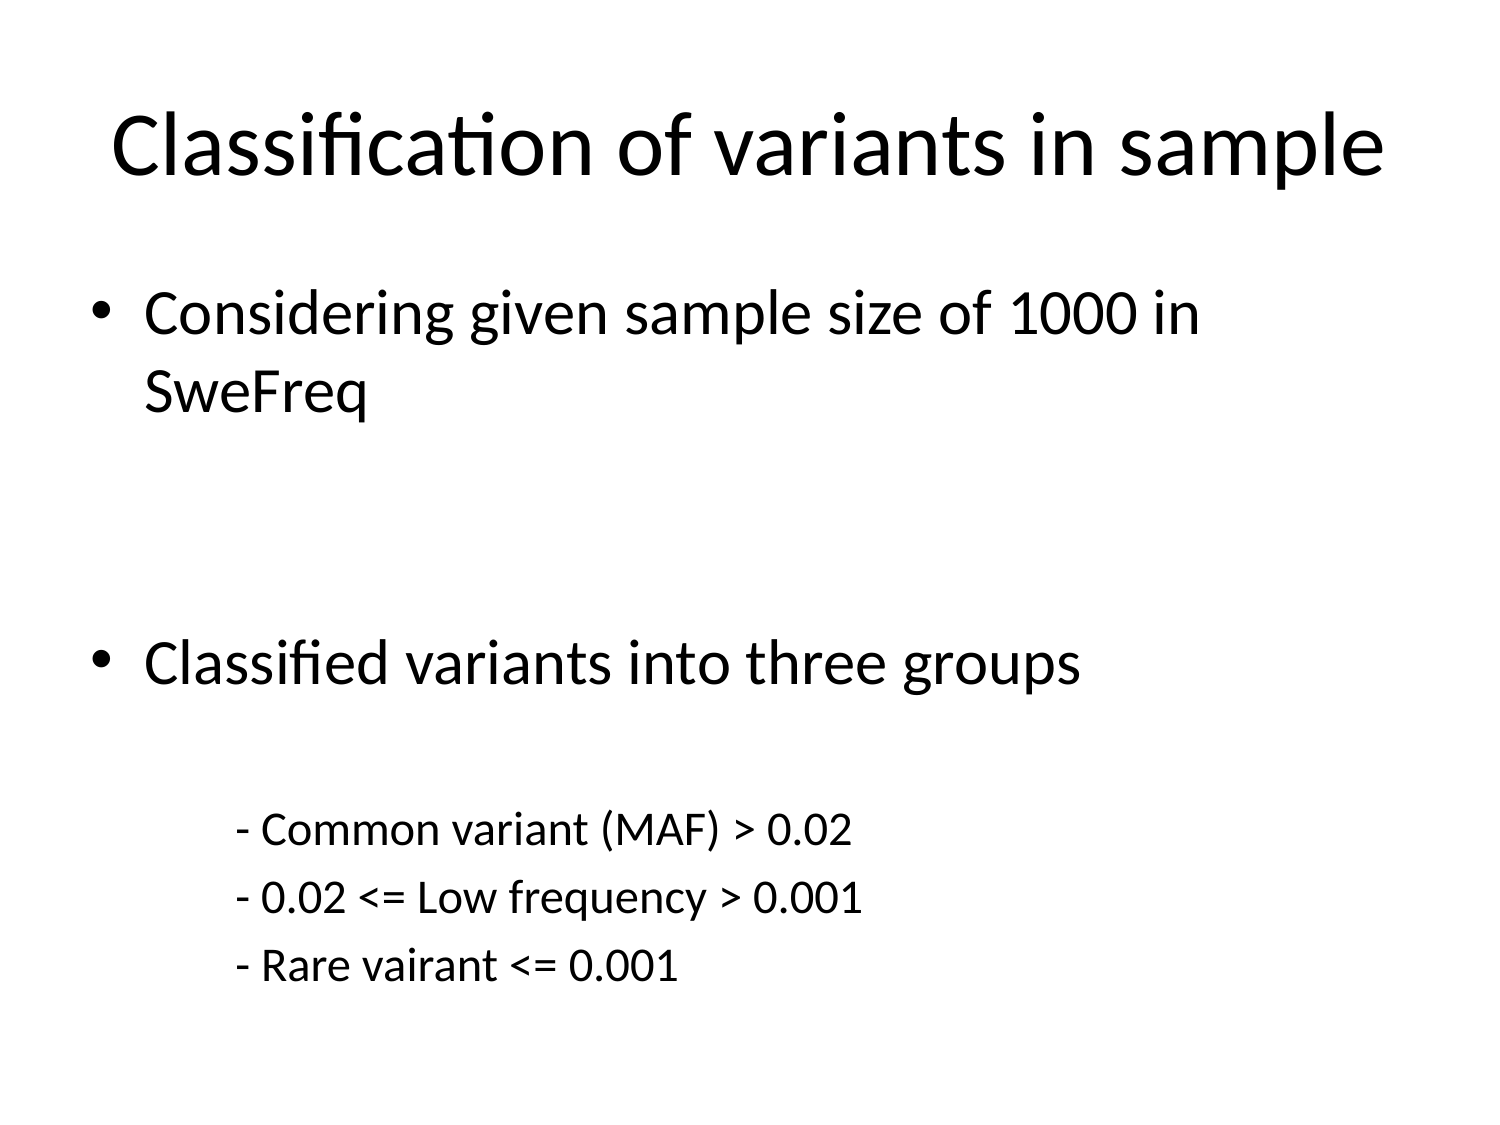

# Classification of variants in sample
Considering given sample size of 1000 in SweFreq

Classified variants into three groups

	- Common variant (MAF) > 0.02
	- 0.02 <= Low frequency > 0.001
	- Rare vairant <= 0.001